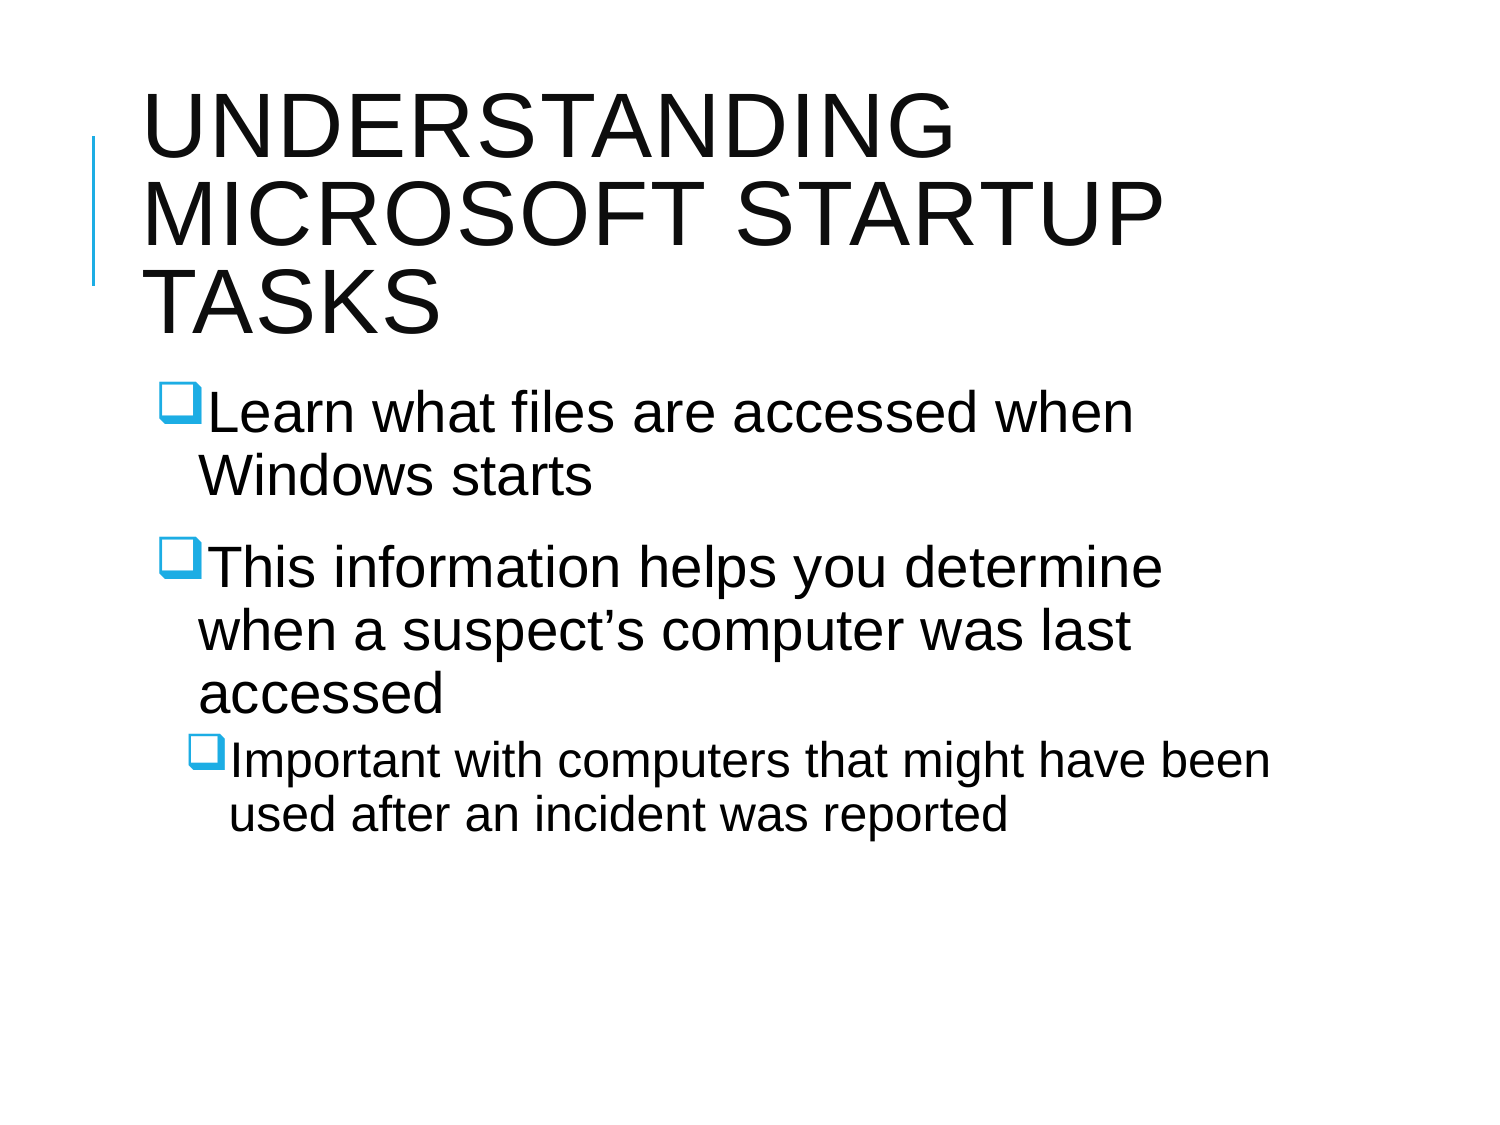

# Understanding Microsoft Startup Tasks
Learn what files are accessed when Windows starts
This information helps you determine when a suspect’s computer was last accessed
Important with computers that might have been used after an incident was reported